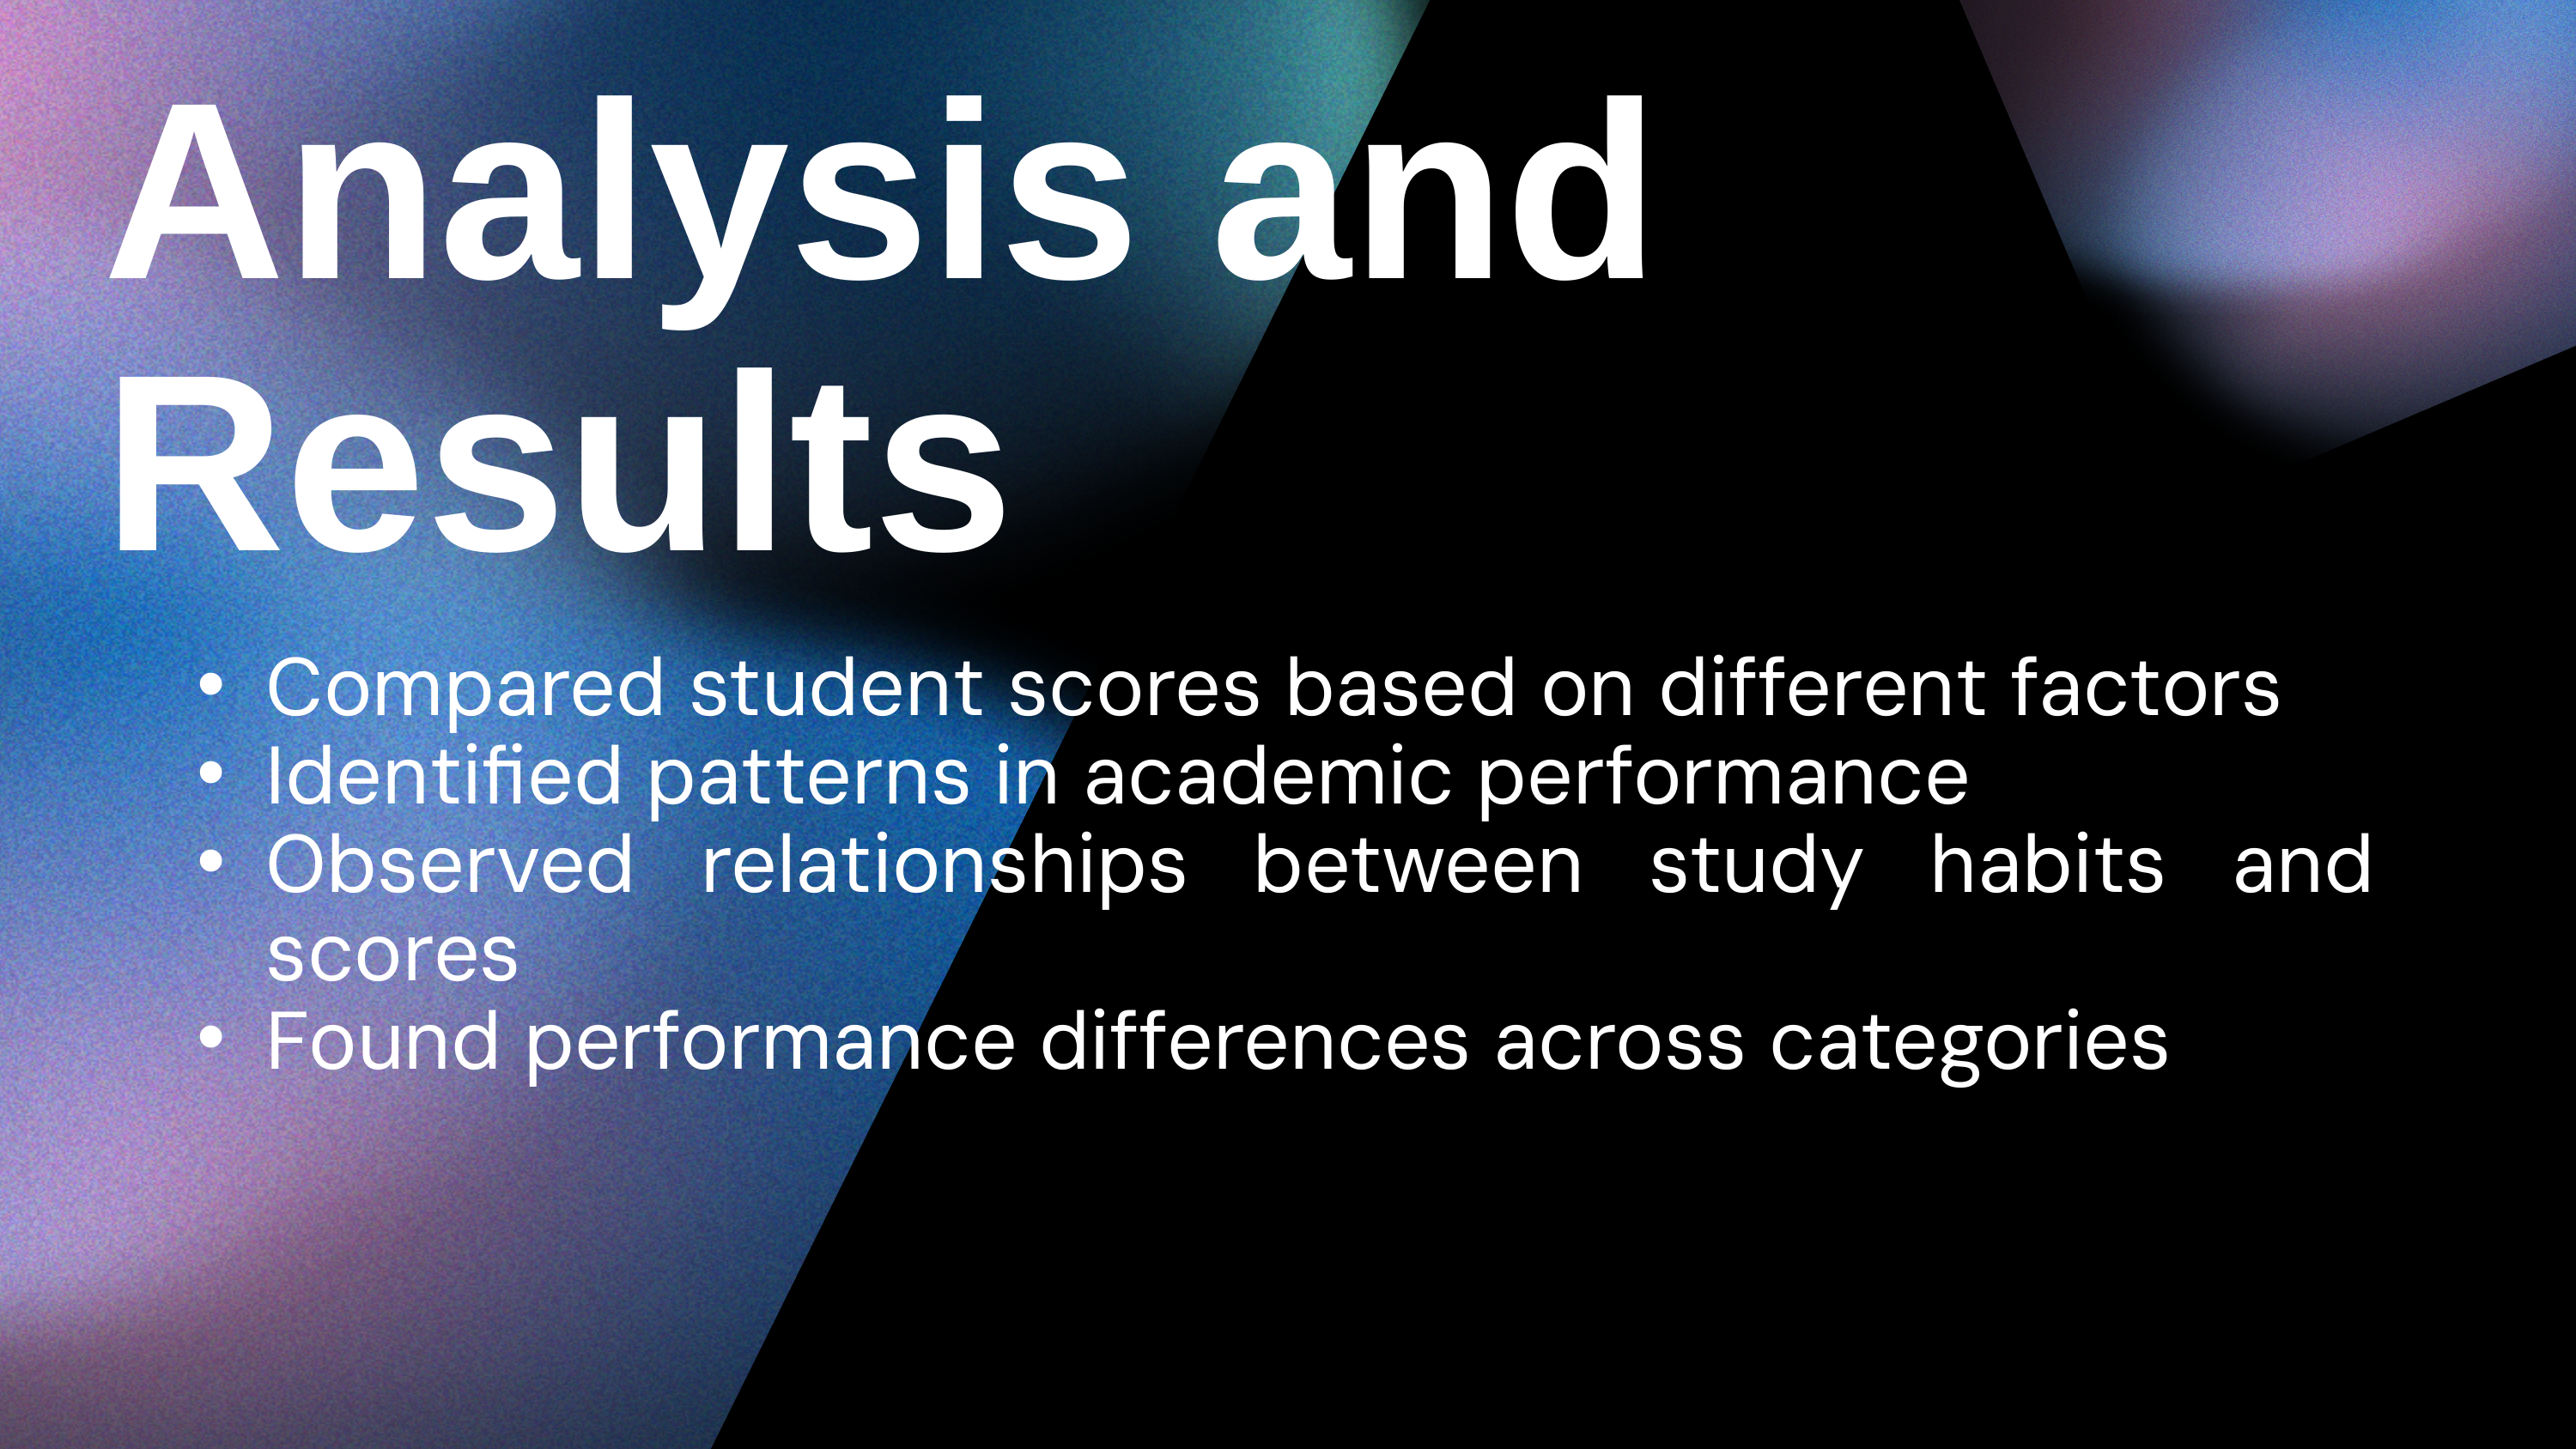

Analysis and Results
Compared student scores based on different factors
Identified patterns in academic performance
Observed relationships between study habits and scores
Found performance differences across categories